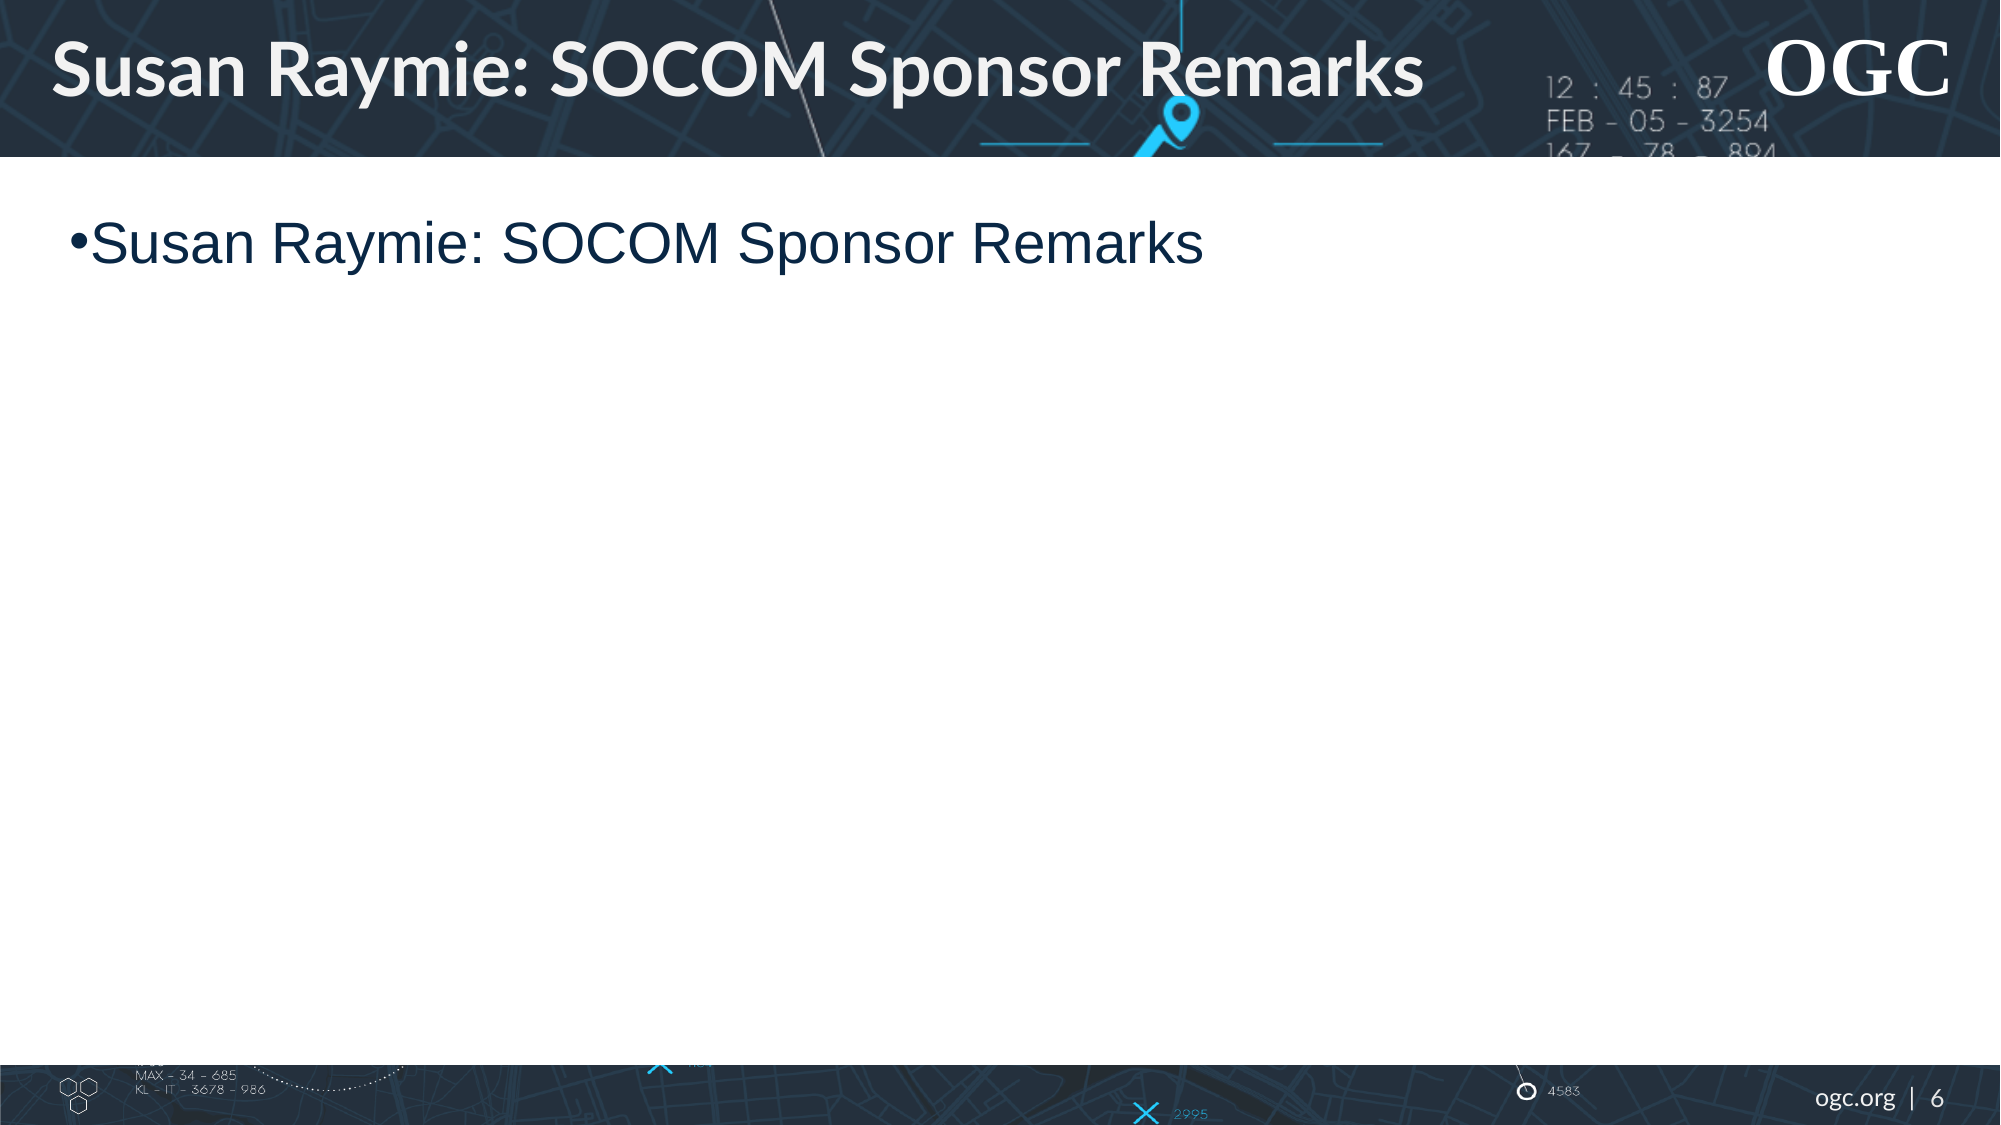

# Susan Raymie: SOCOM Sponsor Remarks
Susan Raymie: SOCOM Sponsor Remarks
6